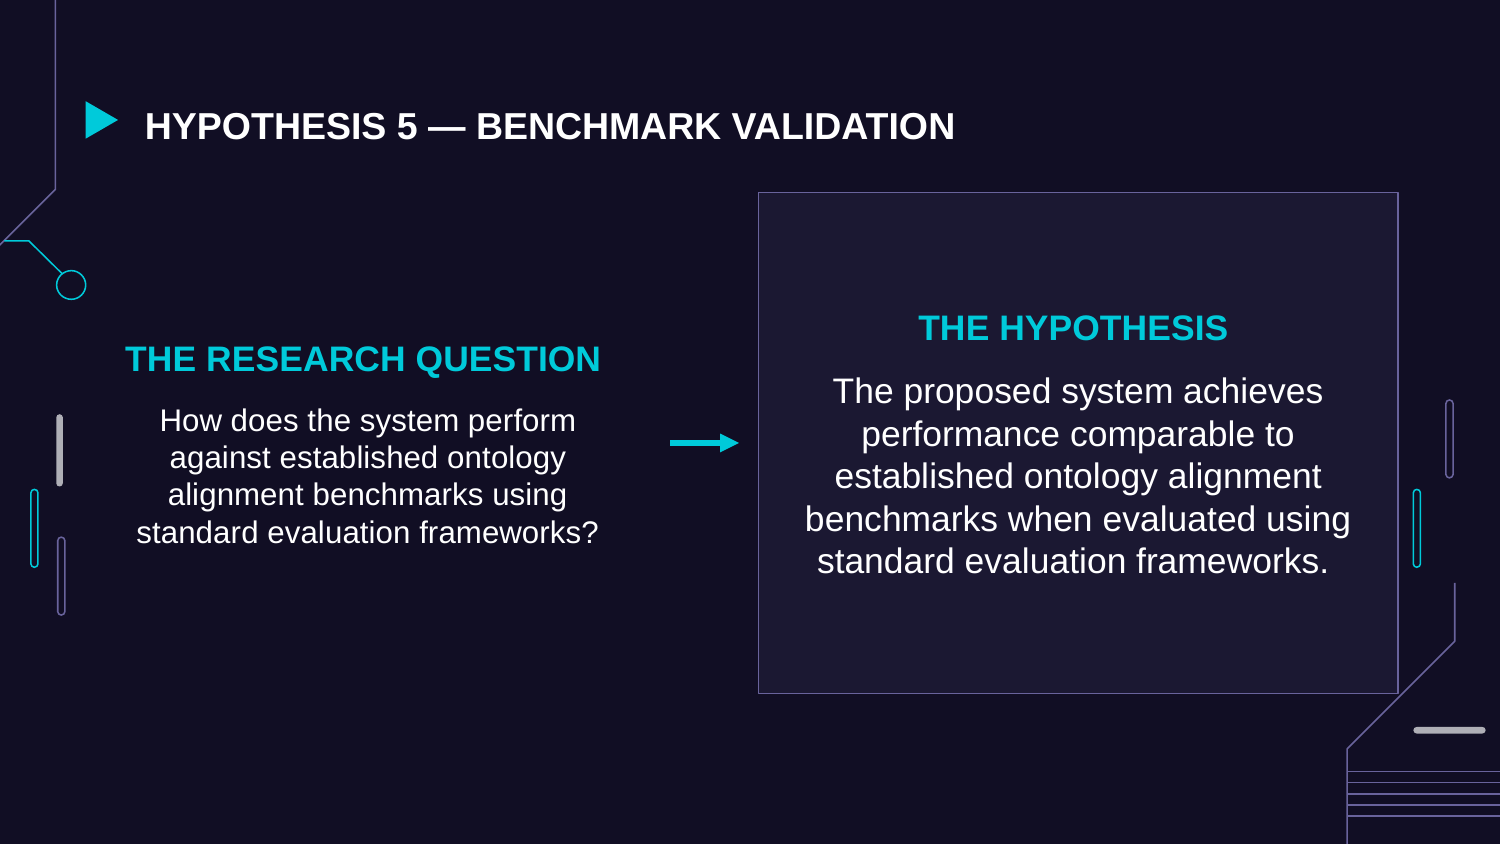

# HYPOTHESIS 5 — BENCHMARK VALIDATION

THE HYPOTHESIS
The proposed system achieves performance comparable to established ontology alignment benchmarks when evaluated using standard evaluation frameworks.
THE RESEARCH QUESTION
How does the system perform against established ontology alignment benchmarks using standard evaluation frameworks?